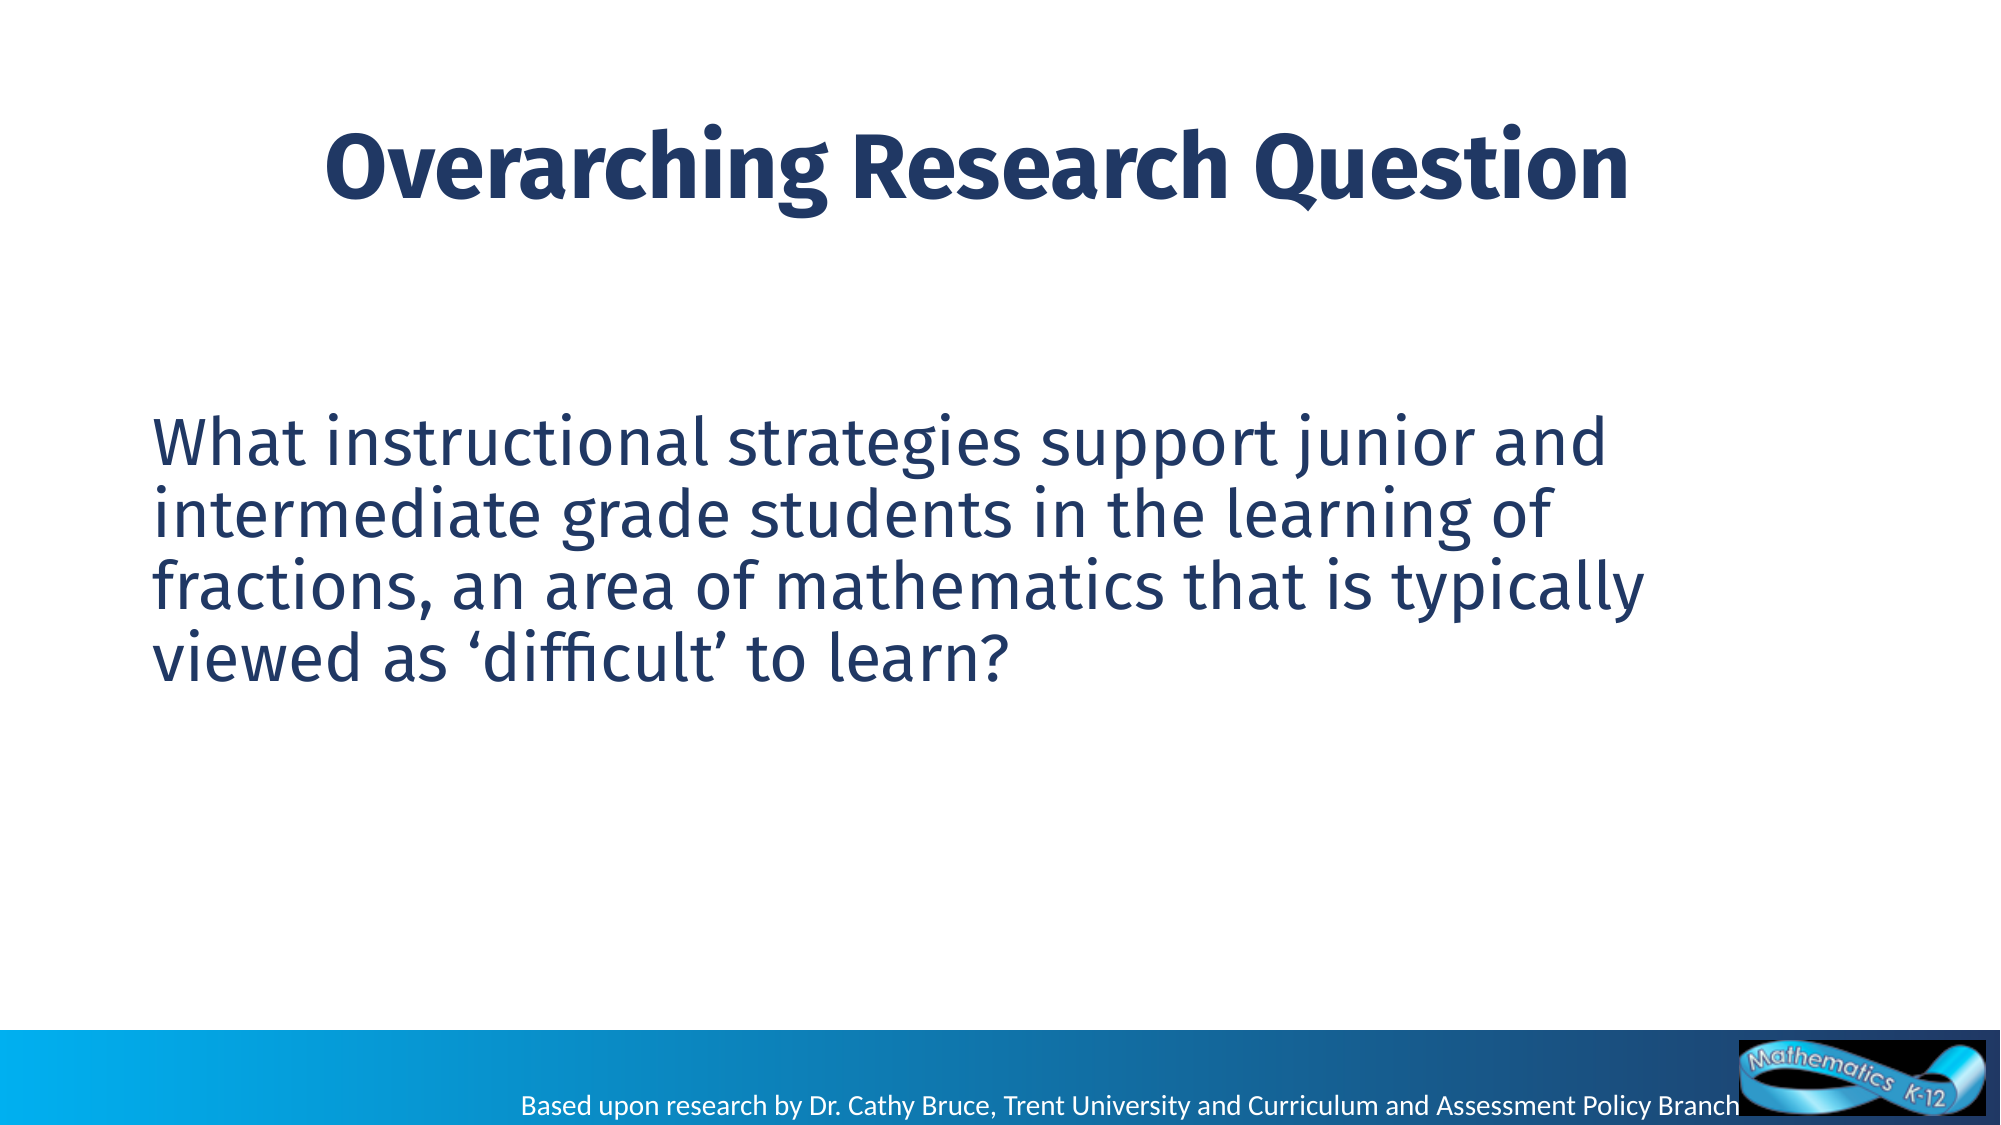

# Overarching Research Question

What instructional strategies support junior and intermediate grade students in the learning of fractions, an area of mathematics that is typically viewed as ‘difficult’ to learn?